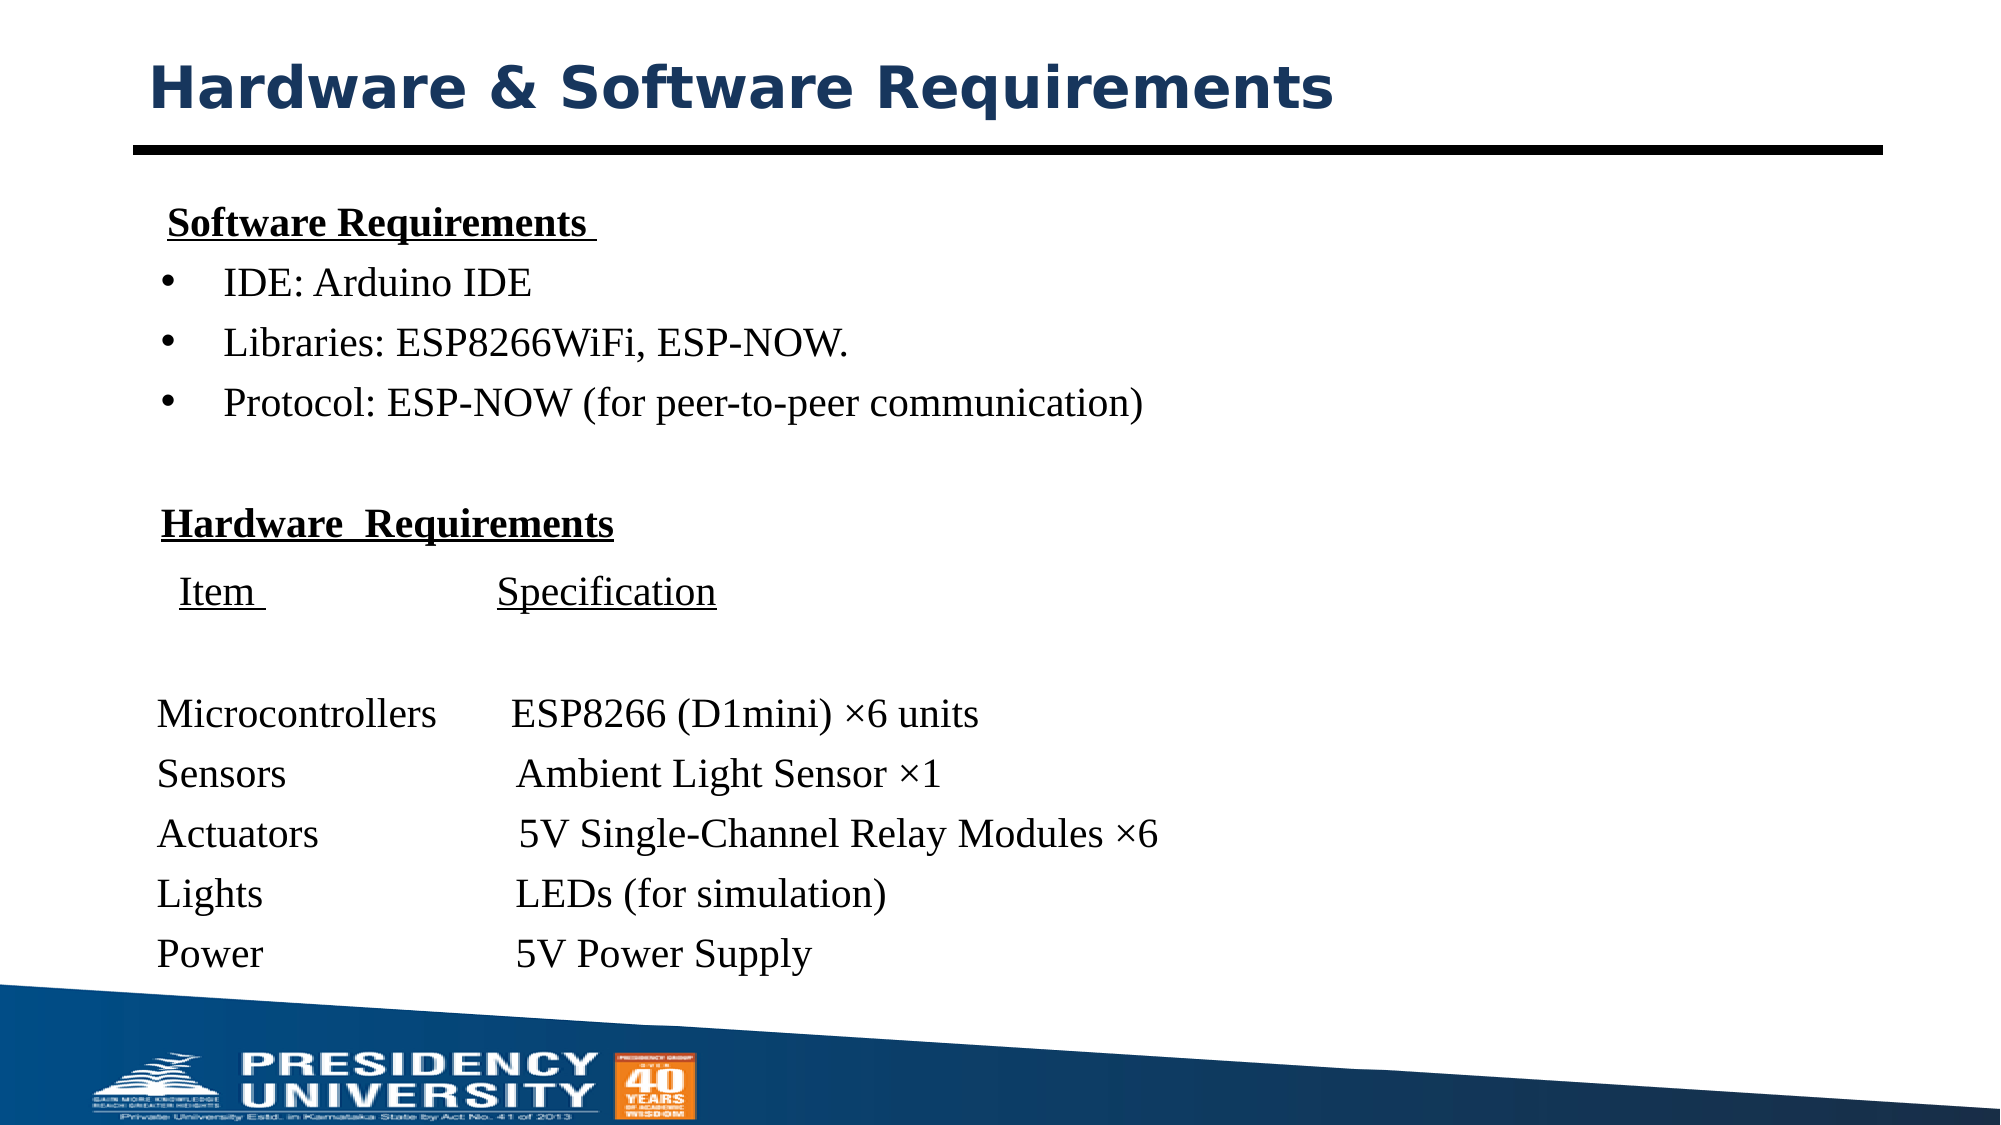

# Hardware & Software Requirements
 Software Requirements
IDE: Arduino IDE
Libraries: ESP8266WiFi, ESP-NOW.
Protocol: ESP-NOW (for peer-to-peer communication)

Hardware  Requirements
  Item                       Specification

Microcontrollers       ESP8266 (D1mini) ×6 units
Sensors                      Ambient Light Sensor ×1
Actuators                   5V Single-Channel Relay Modules ×6
Lights                        LEDs (for simulation)
Power                        5V Power Supply